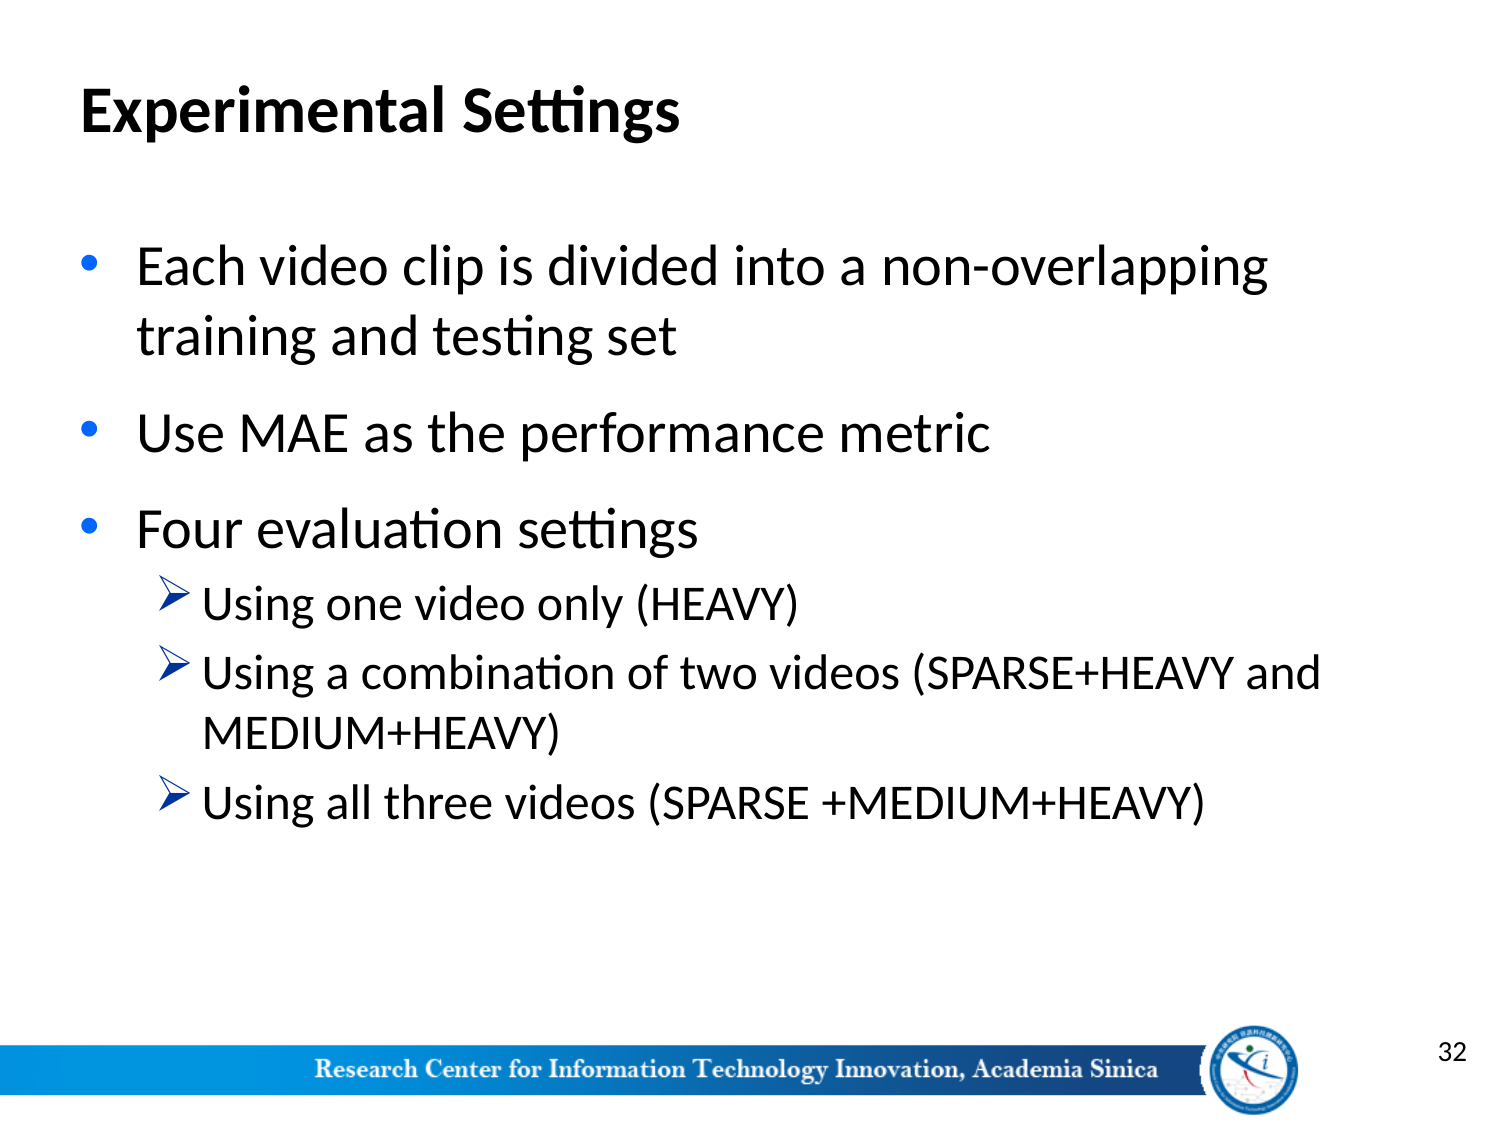

# Experimental Settings
Each video clip is divided into a non-overlapping training and testing set

Use MAE as the performance metric

Four evaluation settings
Using one video only (HEAVY)
Using a combination of two videos (SPARSE+HEAVY and MEDIUM+HEAVY)
Using all three videos (SPARSE +MEDIUM+HEAVY)
32
2012/12/26